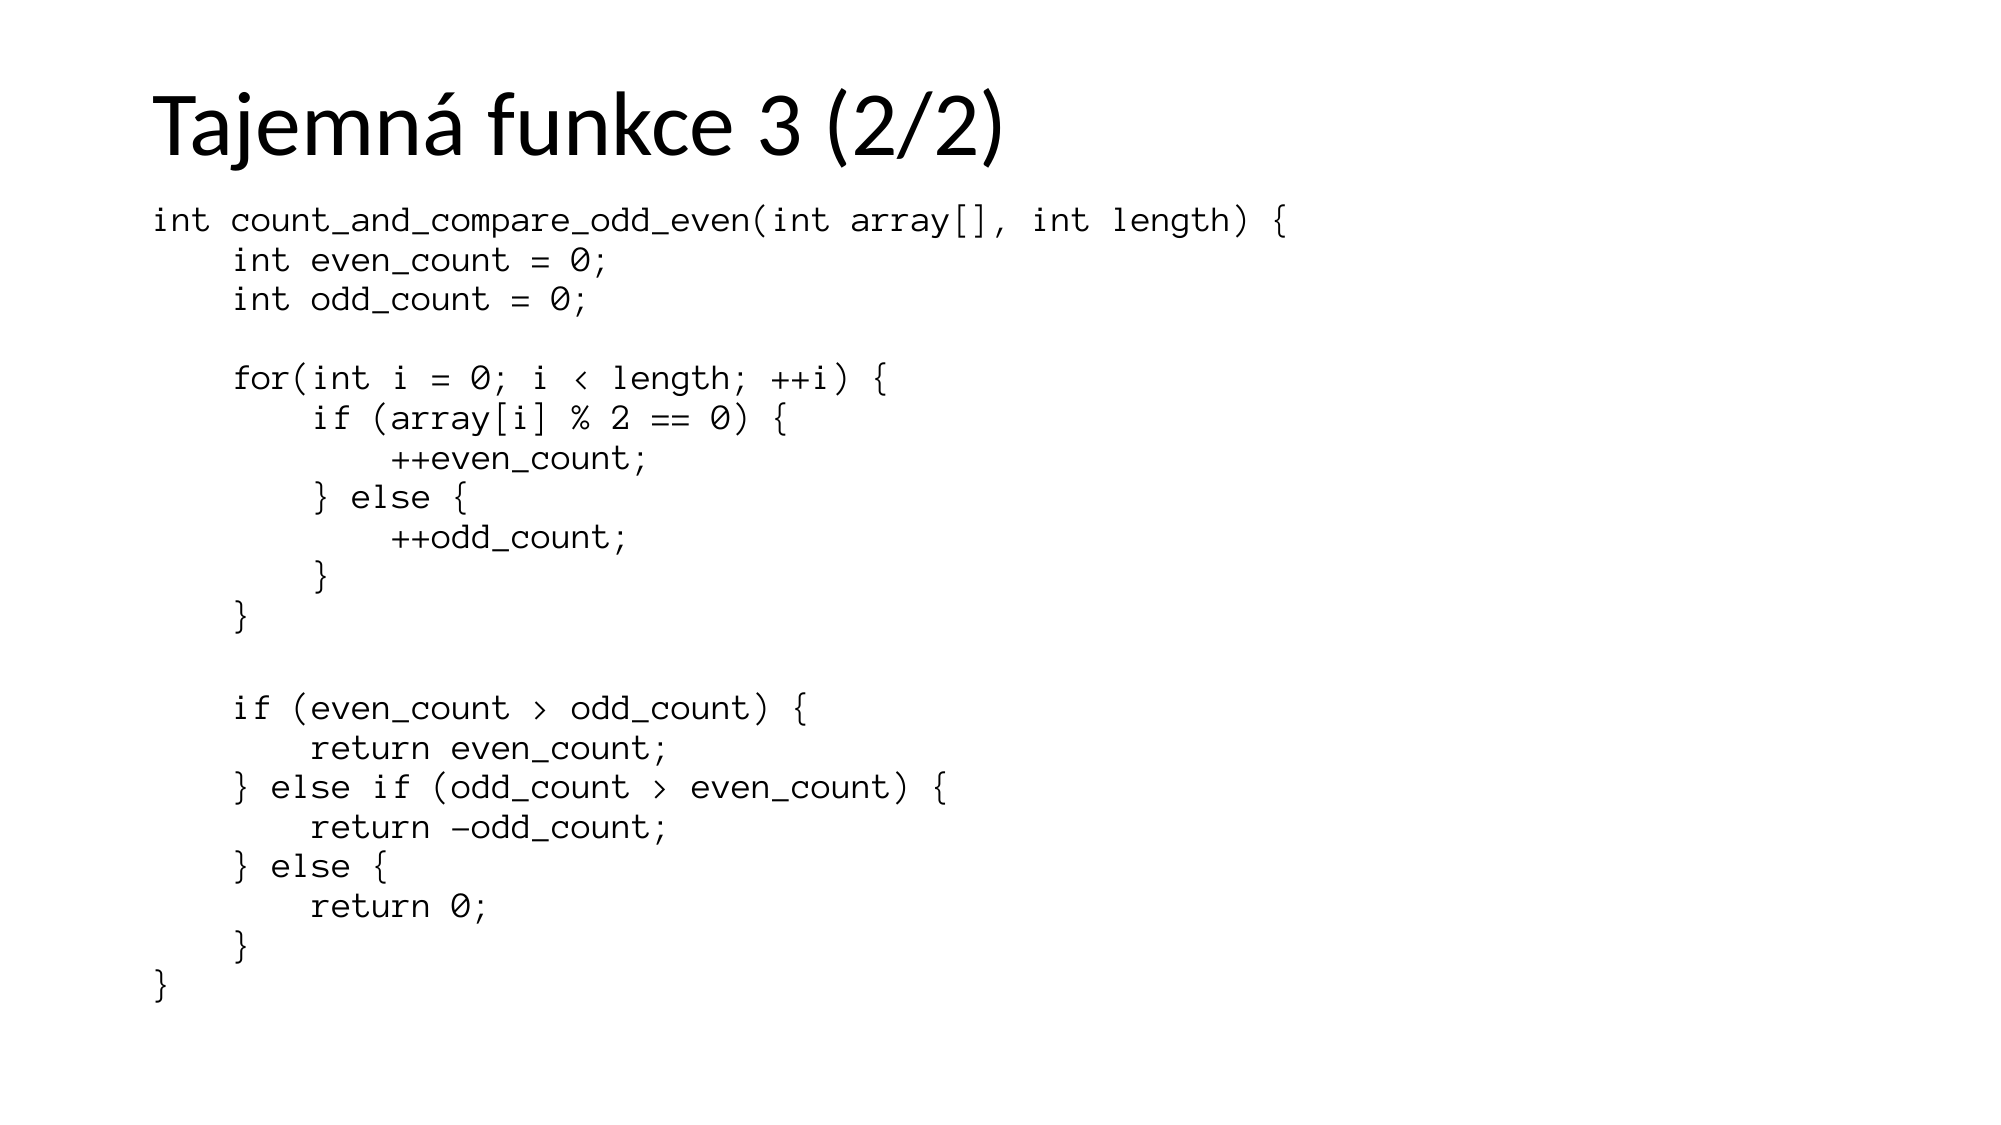

# Tajemná funkce 3 (2/2)
int count_and_compare_odd_even(int array[], int length) {
    int even_count = 0;
    int odd_count = 0;
    for(int i = 0; i < length; ++i) {
        if (array[i] % 2 == 0) {
            ++even_count;
        } else {
            ++odd_count;
        }
    }
    if (even_count > odd_count) {
        return even_count;
    } else if (odd_count > even_count) {
        return -odd_count;
    } else {
        return 0;
    }
}